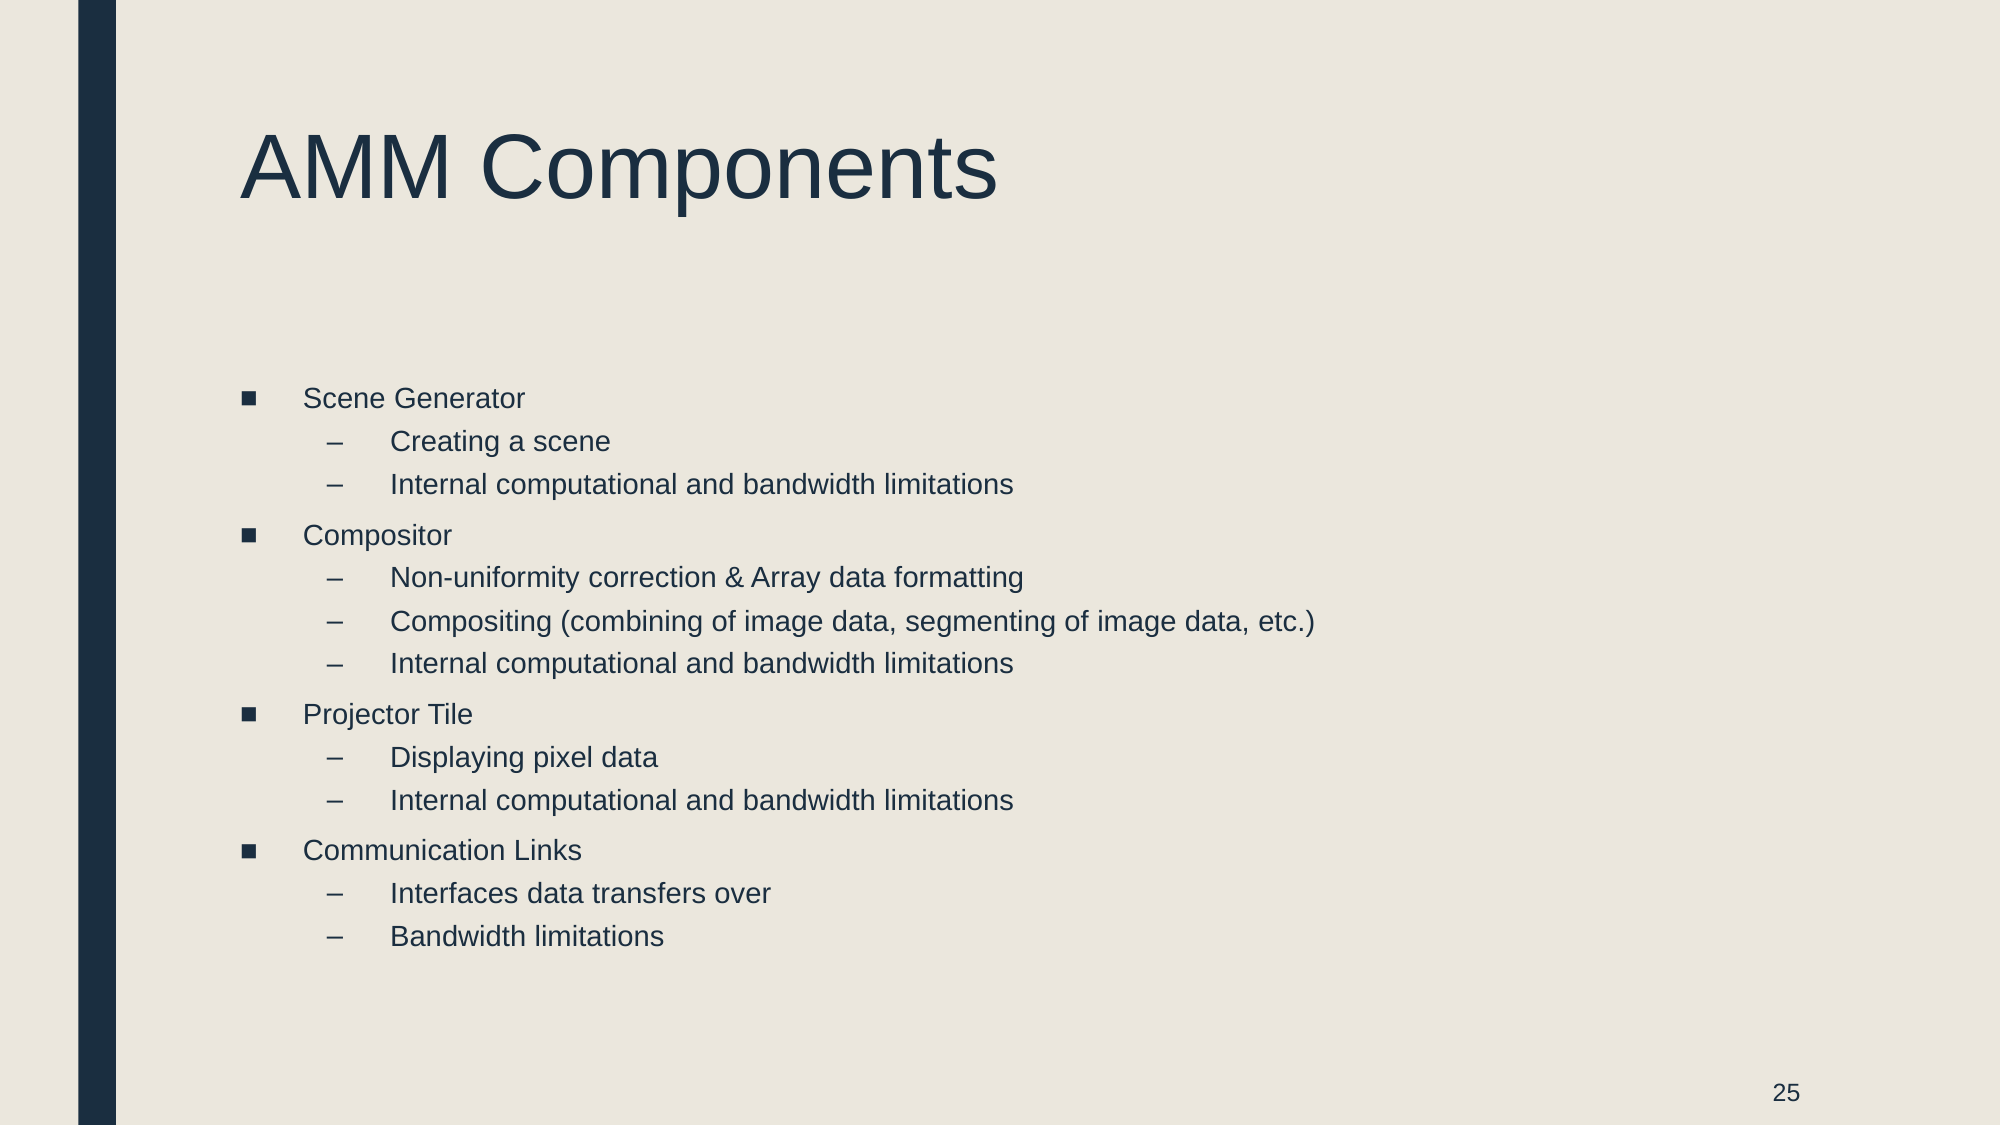

# AMM Components
Scene Generator
Creating a scene
Internal computational and bandwidth limitations
Compositor
Non-uniformity correction & Array data formatting
Compositing (combining of image data, segmenting of image data, etc.)
Internal computational and bandwidth limitations
Projector Tile
Displaying pixel data
Internal computational and bandwidth limitations
Communication Links
Interfaces data transfers over
Bandwidth limitations

25